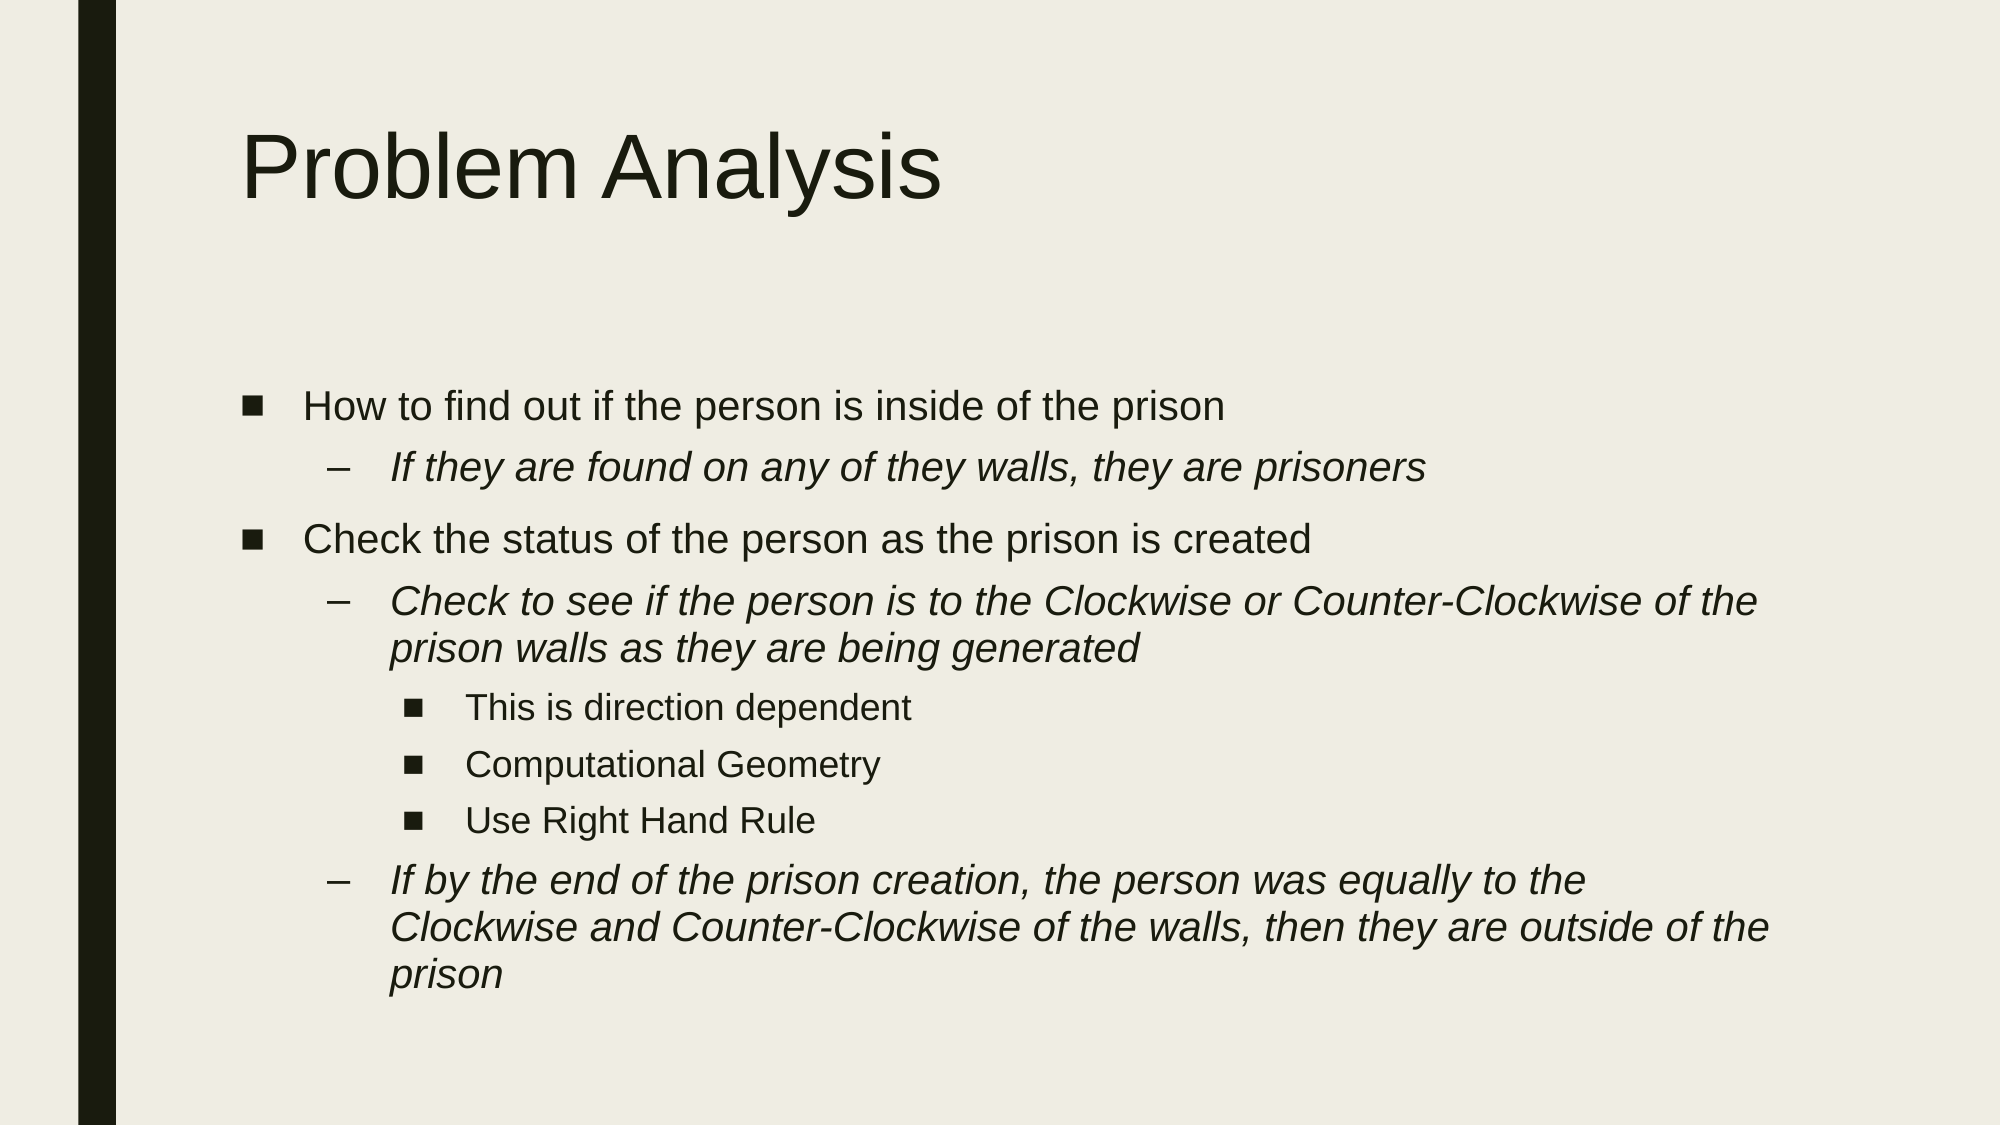

# Problem Analysis
How to find out if the person is inside of the prison
If they are found on any of they walls, they are prisoners
Check the status of the person as the prison is created
Check to see if the person is to the Clockwise or Counter-Clockwise of the prison walls as they are being generated
This is direction dependent
Computational Geometry
Use Right Hand Rule
If by the end of the prison creation, the person was equally to the Clockwise and Counter-Clockwise of the walls, then they are outside of the prison